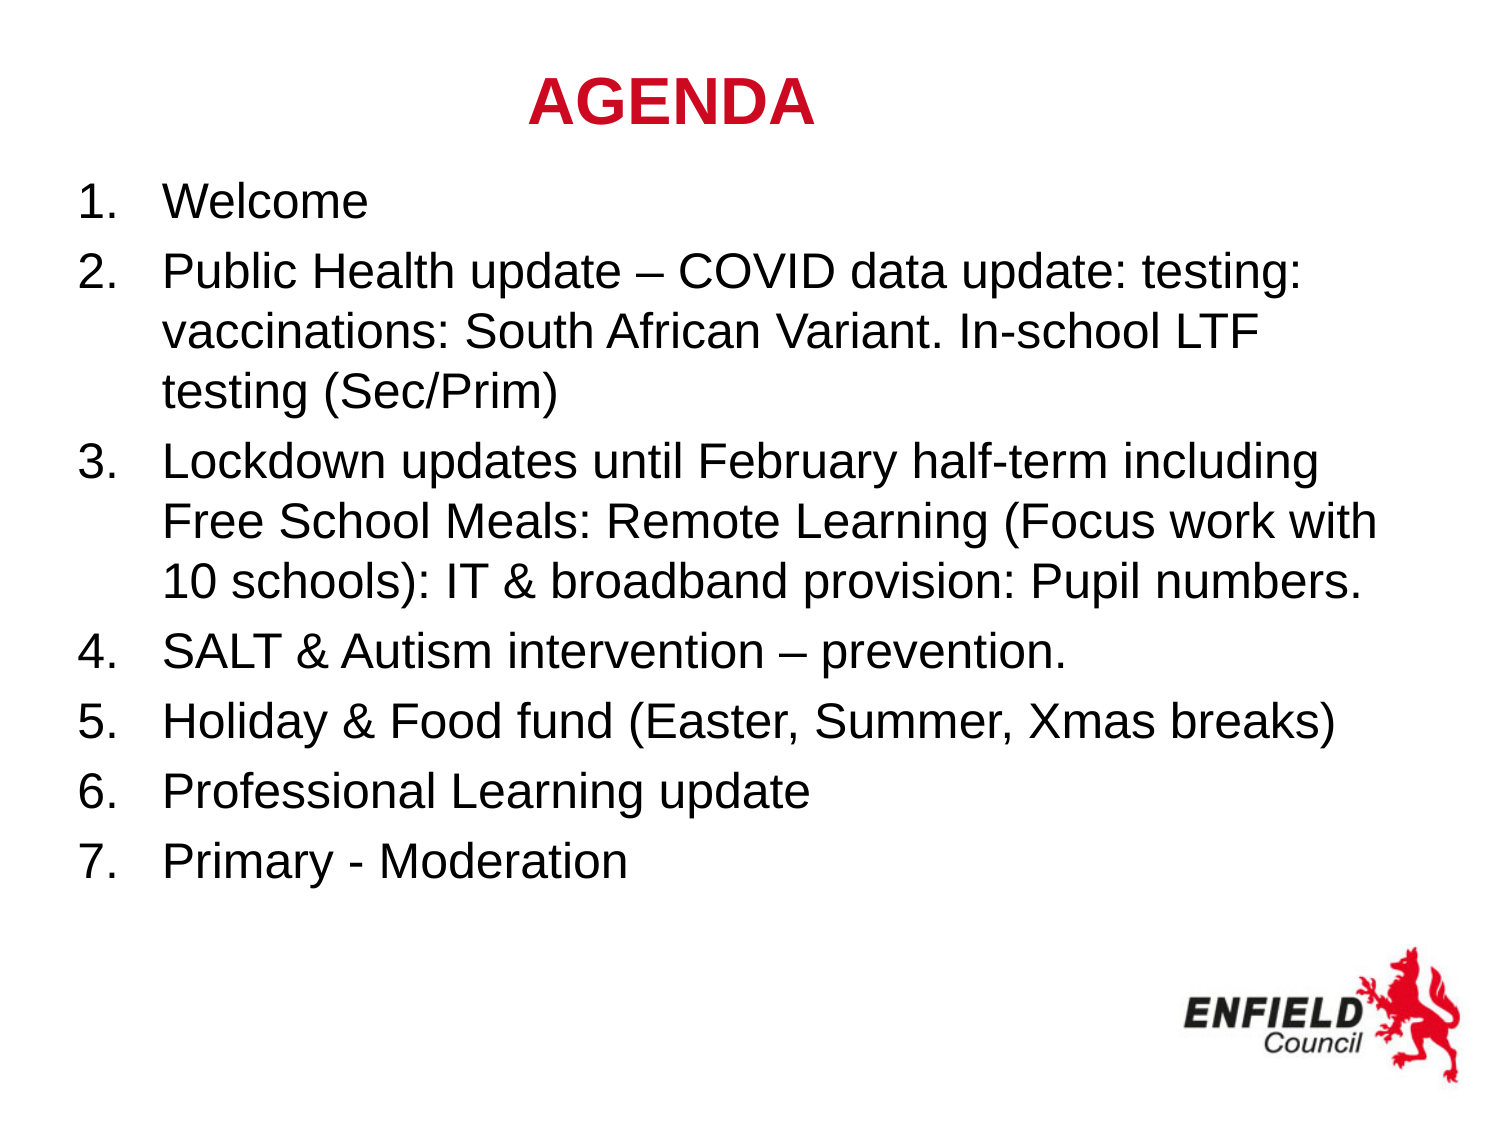

# AGENDA
Welcome
Public Health update – COVID data update: testing: vaccinations: South African Variant. In-school LTF testing (Sec/Prim)
Lockdown updates until February half-term including Free School Meals: Remote Learning (Focus work with 10 schools): IT & broadband provision: Pupil numbers.
SALT & Autism intervention – prevention.
Holiday & Food fund (Easter, Summer, Xmas breaks)
Professional Learning update
Primary - Moderation